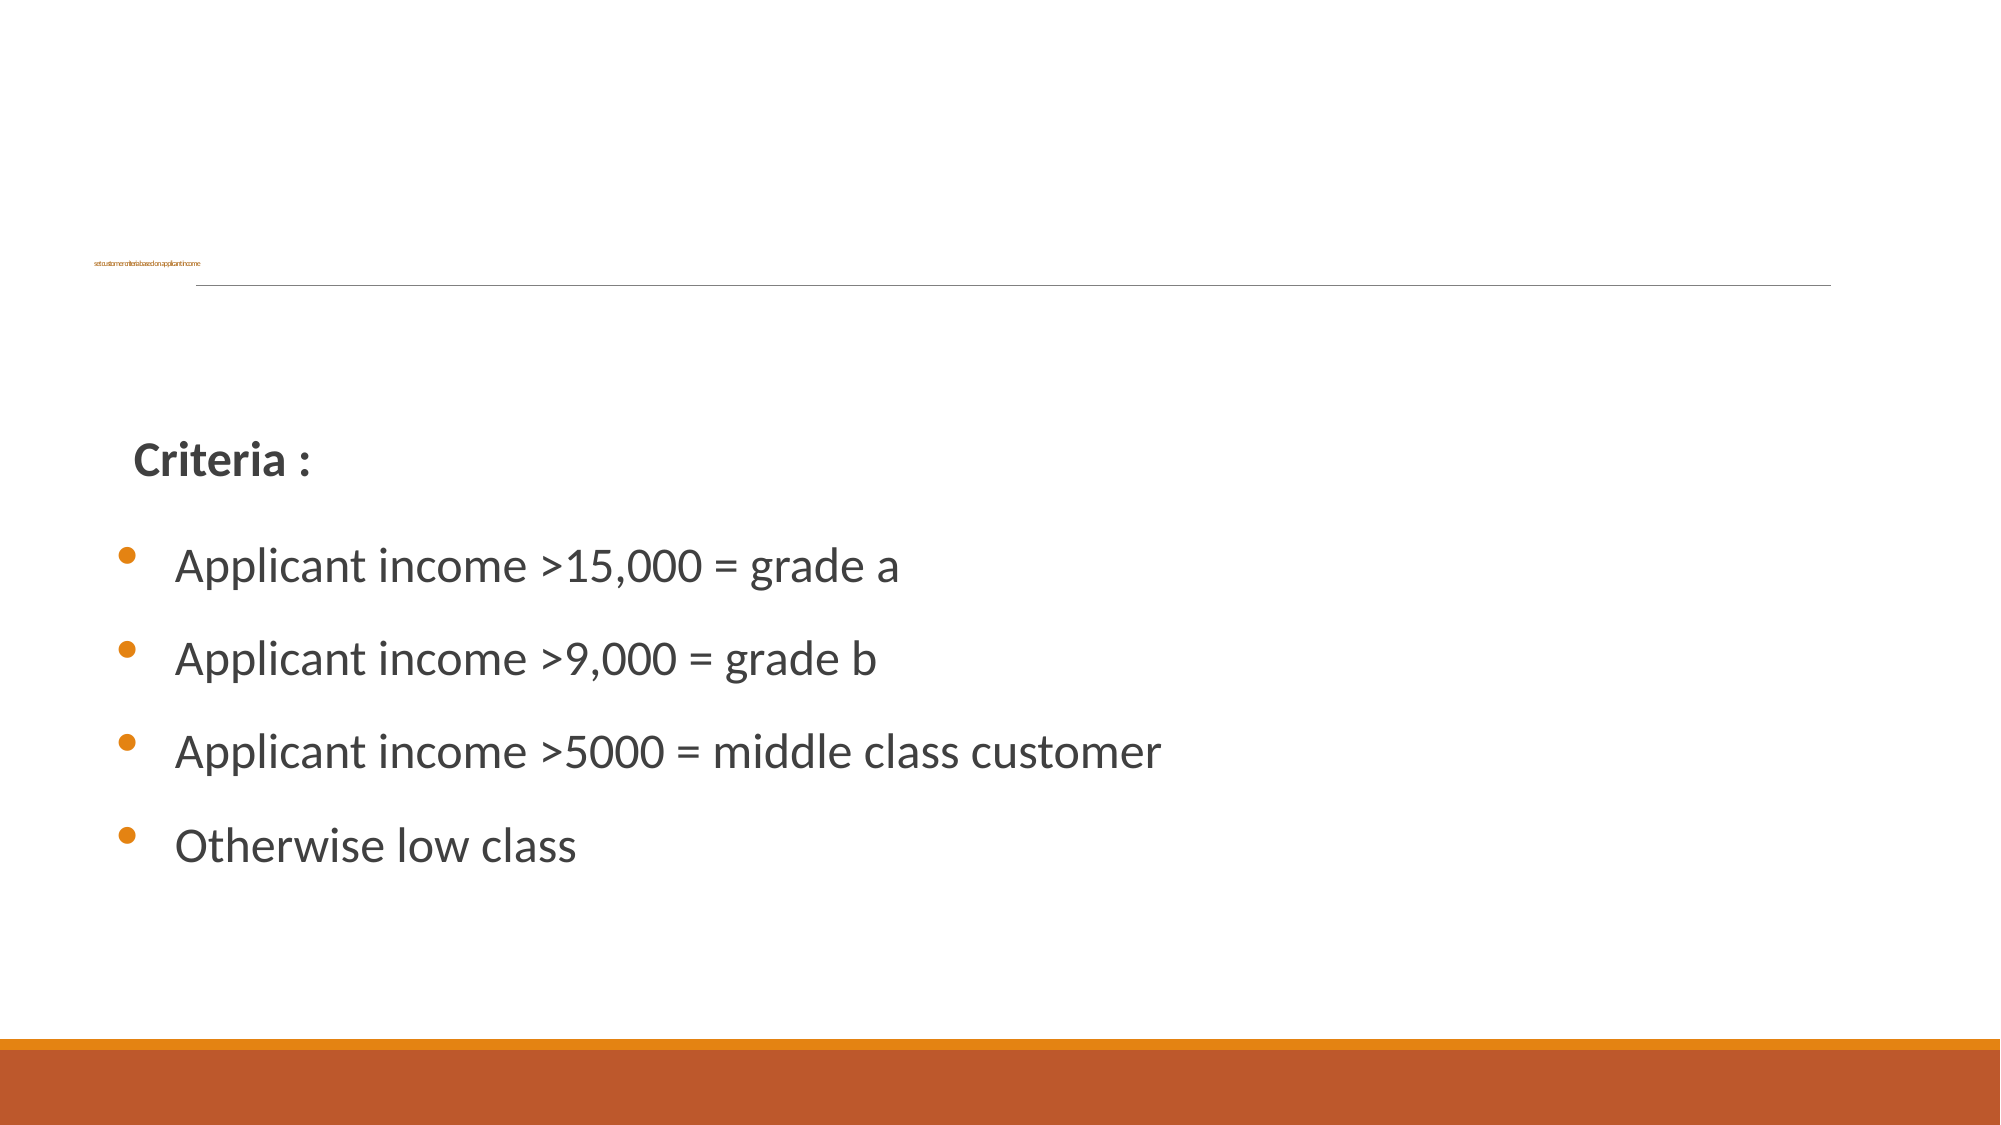

# set customer criteria based on applicant income

Criteria :
Applicant income >15,000 = grade a
Applicant income >9,000 = grade b
Applicant income >5000 = middle class customer
Otherwise low class